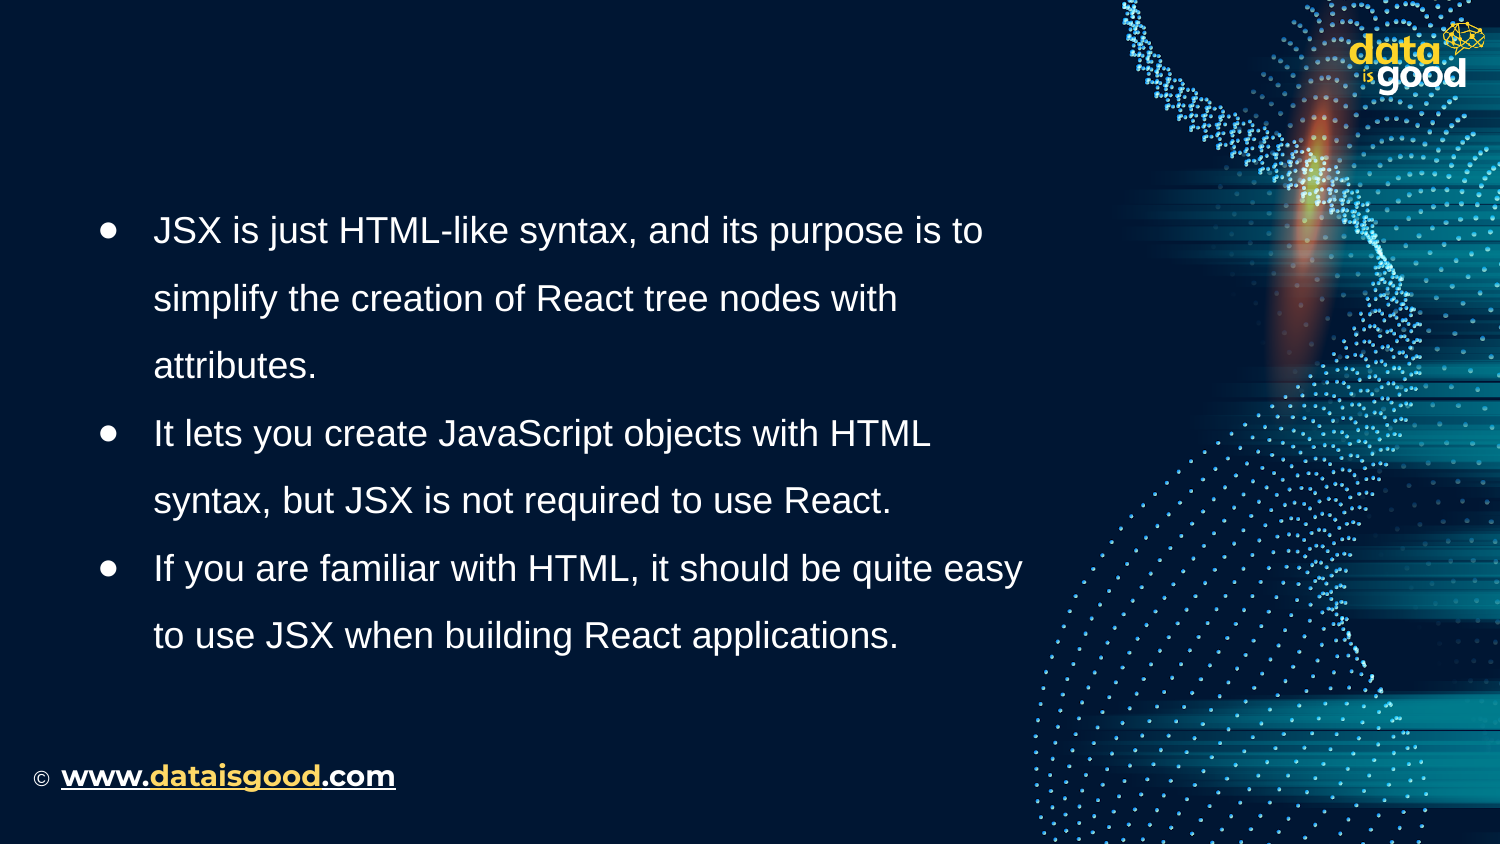

#
JSX is just HTML-like syntax, and its purpose is to simplify the creation of React tree nodes with attributes.
It lets you create JavaScript objects with HTML syntax, but JSX is not required to use React.
If you are familiar with HTML, it should be quite easy to use JSX when building React applications.